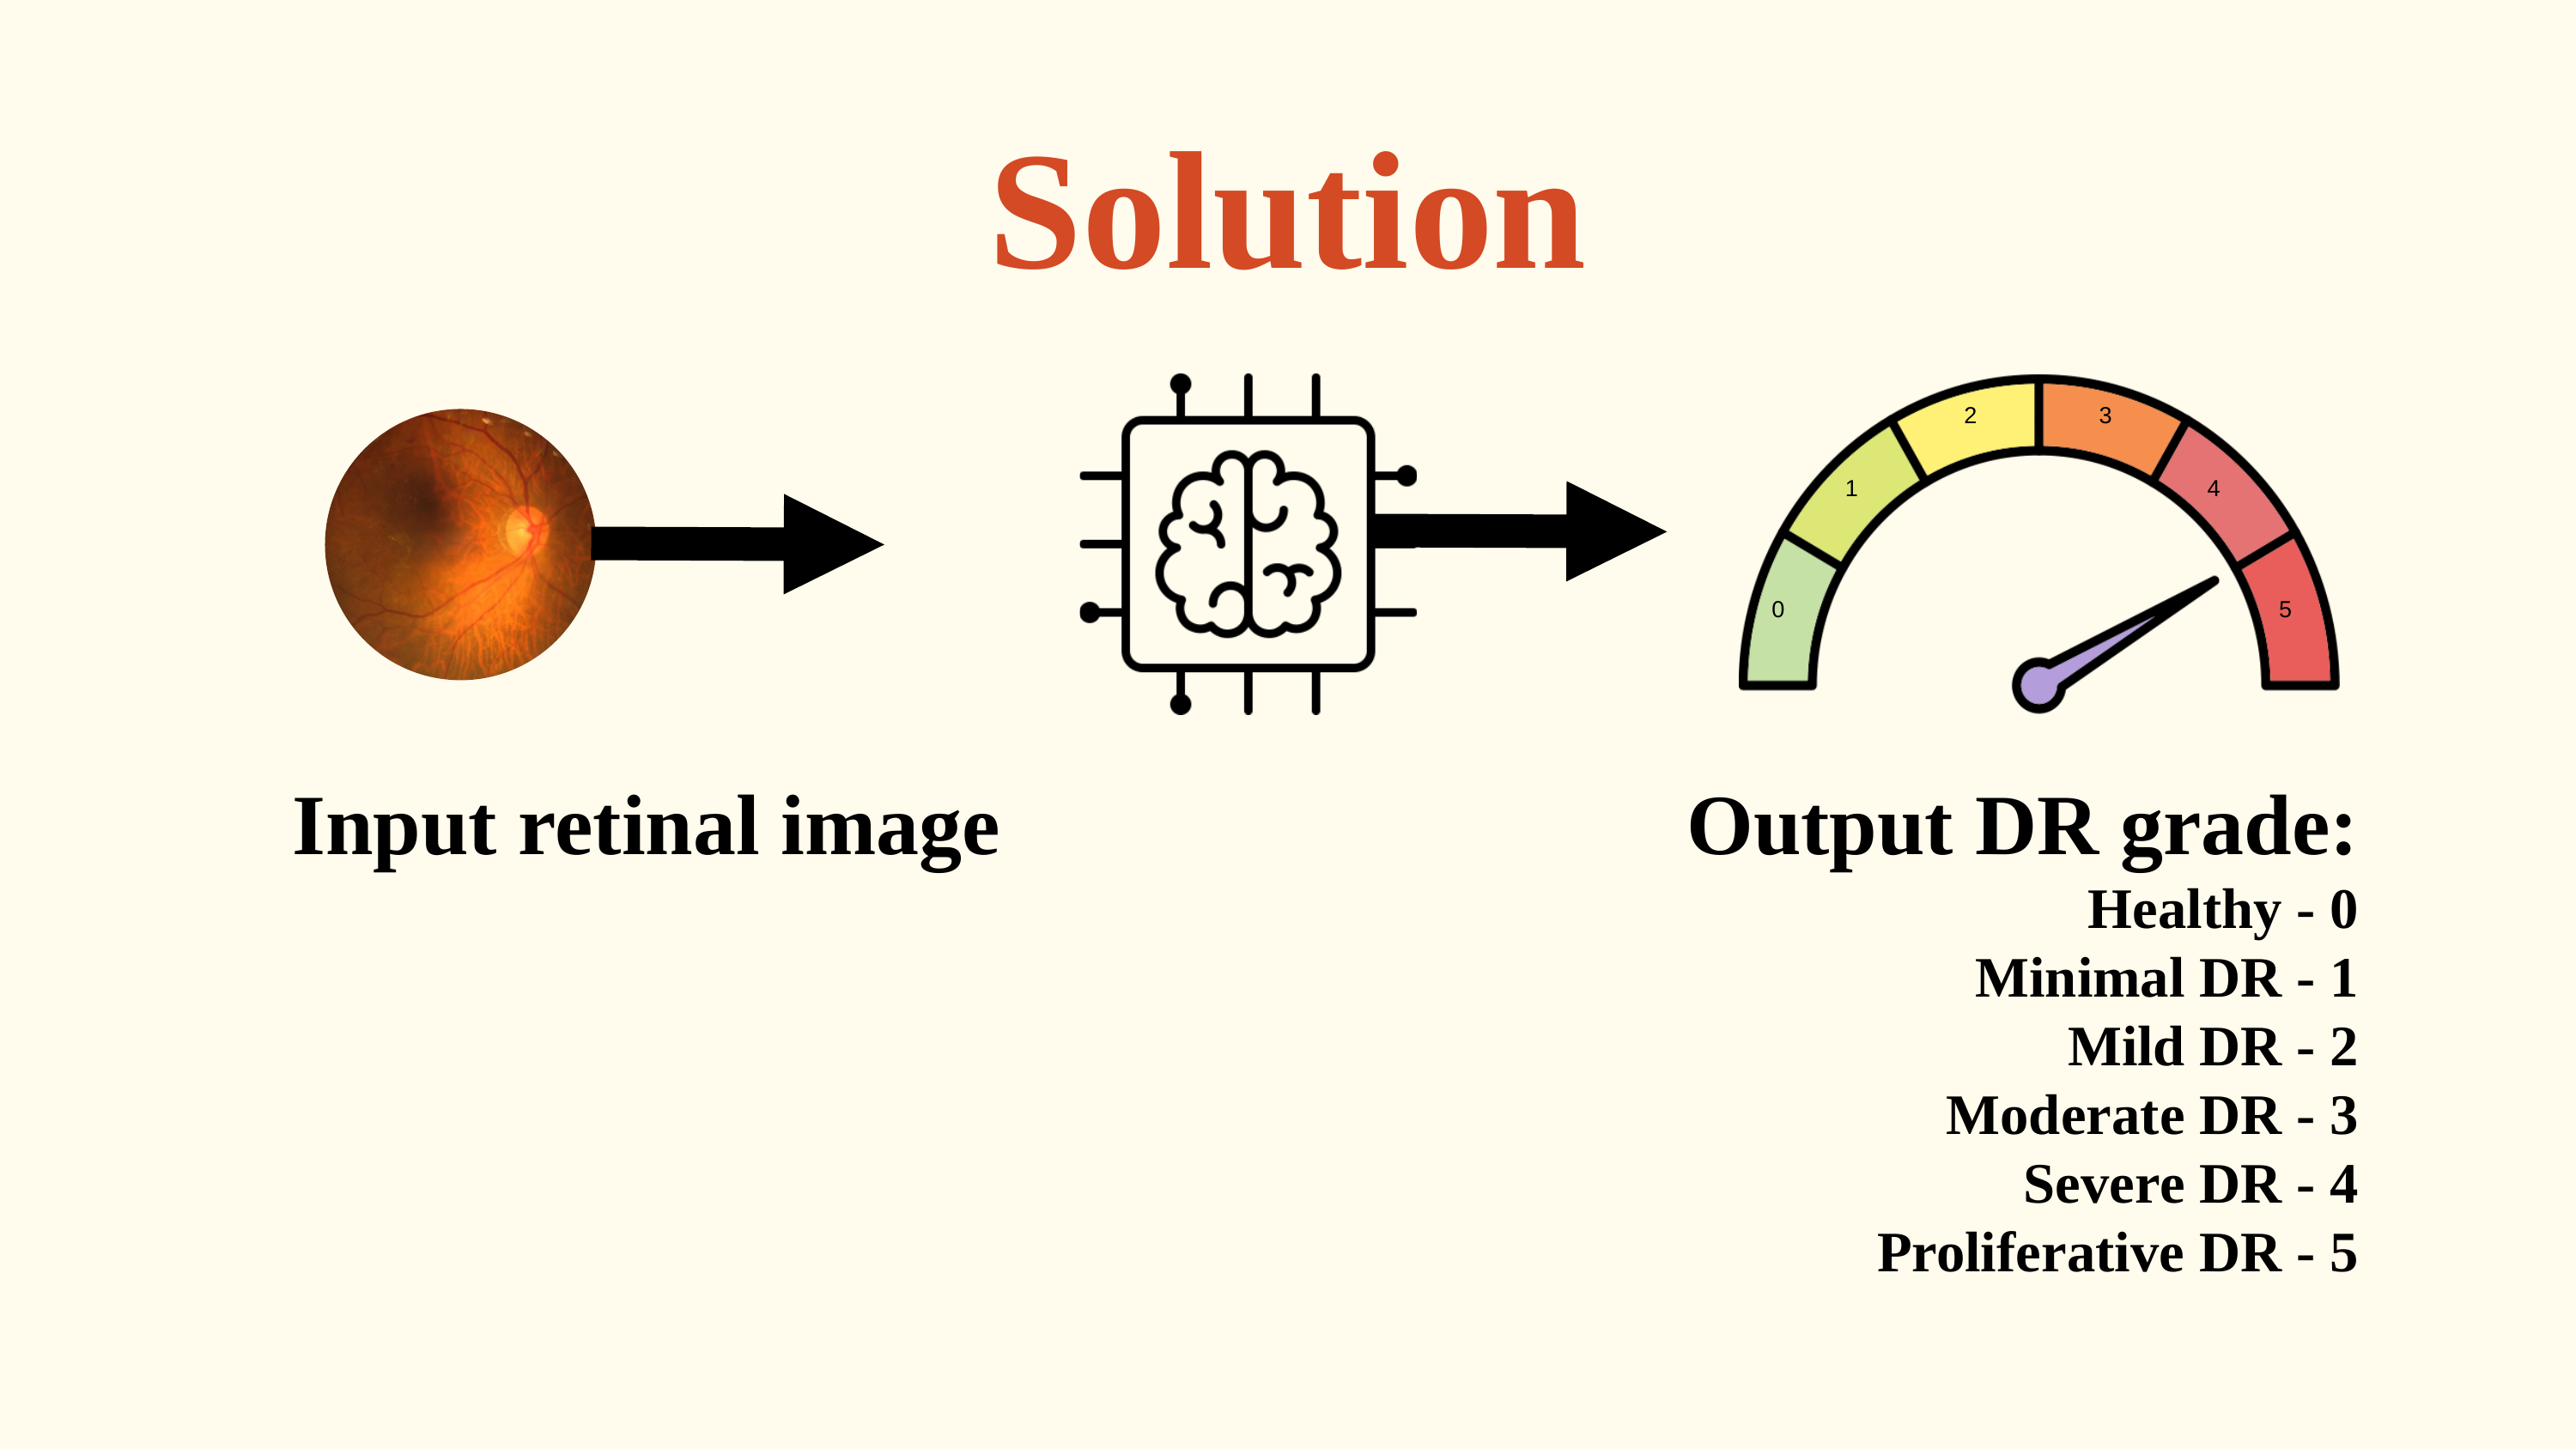

Solution

2
3
1
4
0
5

Input retinal image
Output DR grade:
Healthy - 0
Minimal DR - 1
Mild DR - 2
Moderate DR - 3
Severe DR - 4
Proliferative DR - 5